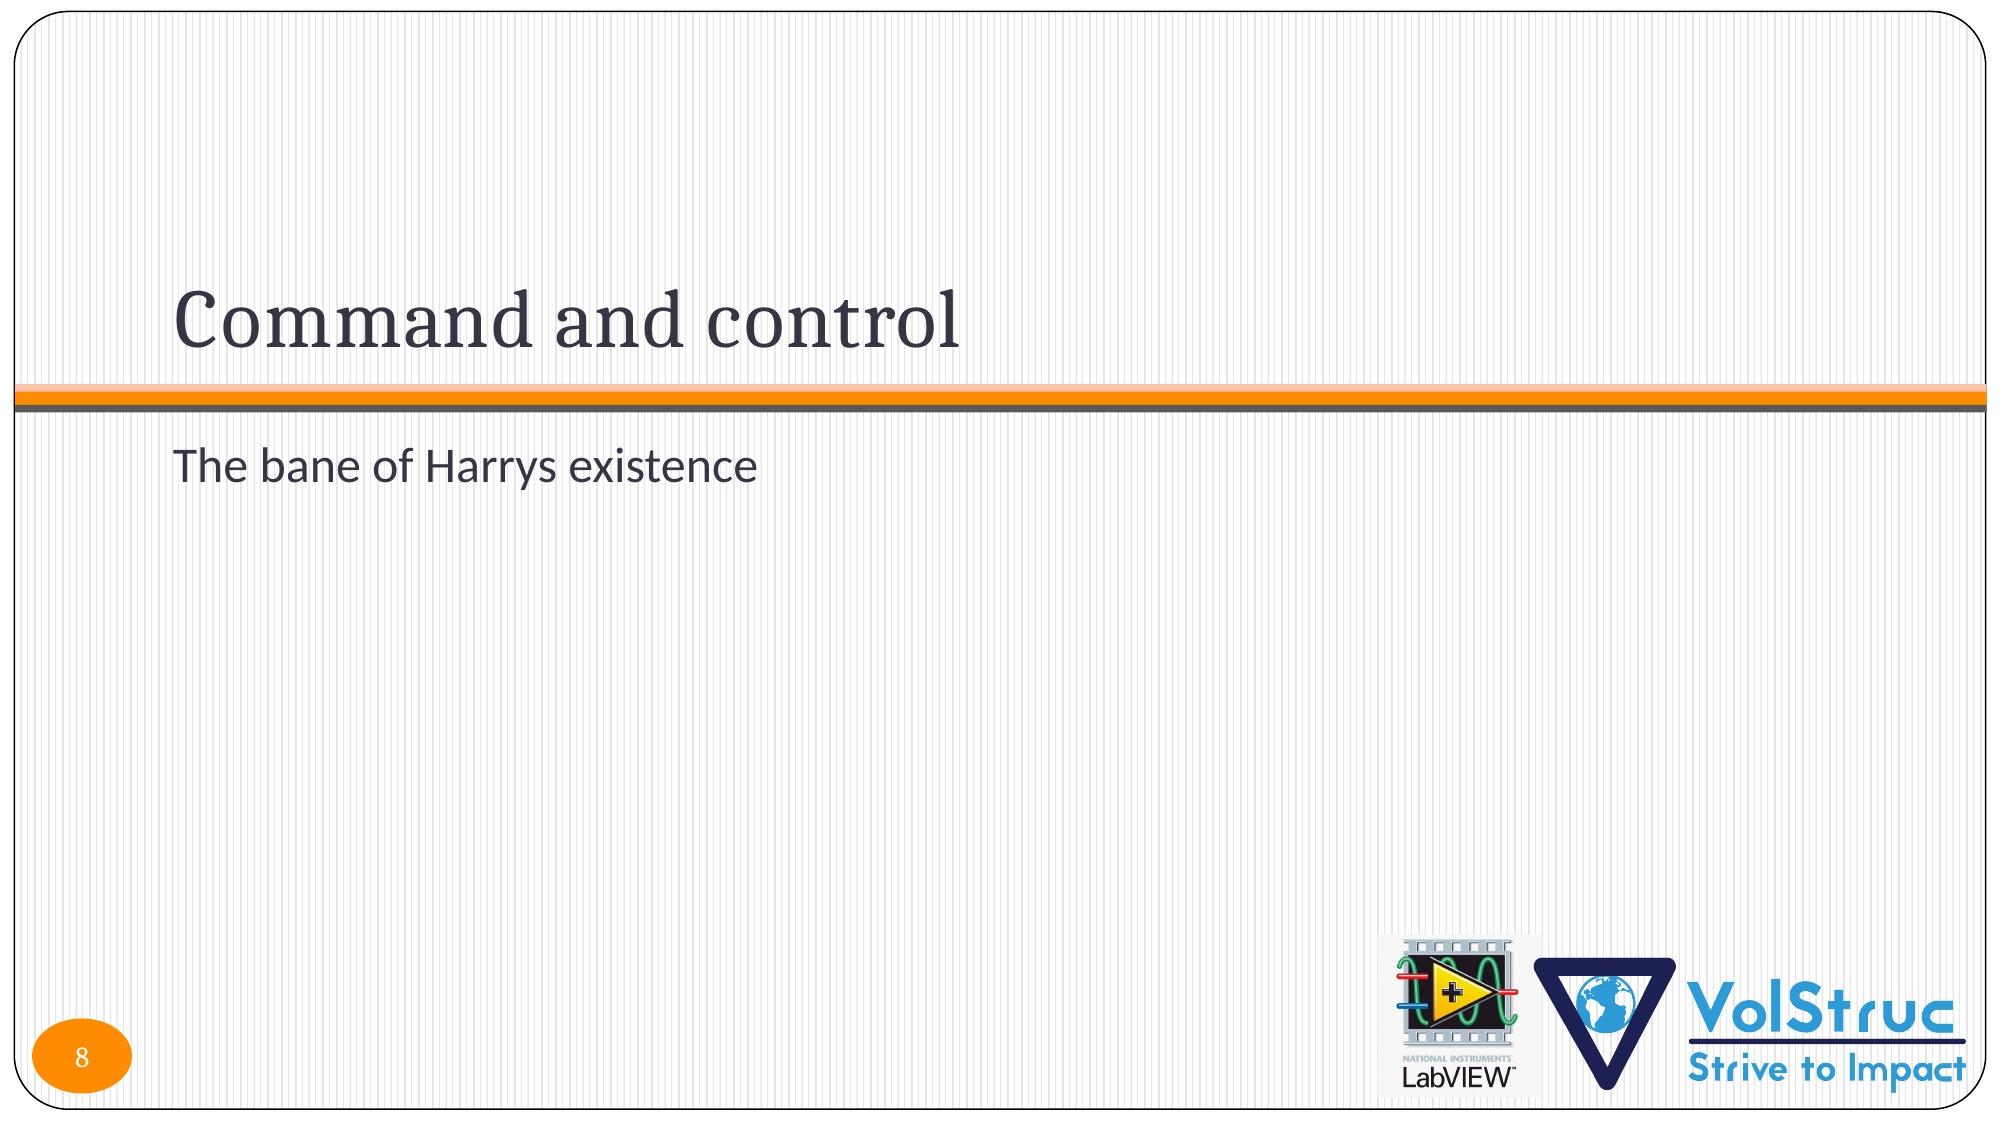

# Command and control
The bane of Harrys existence
8